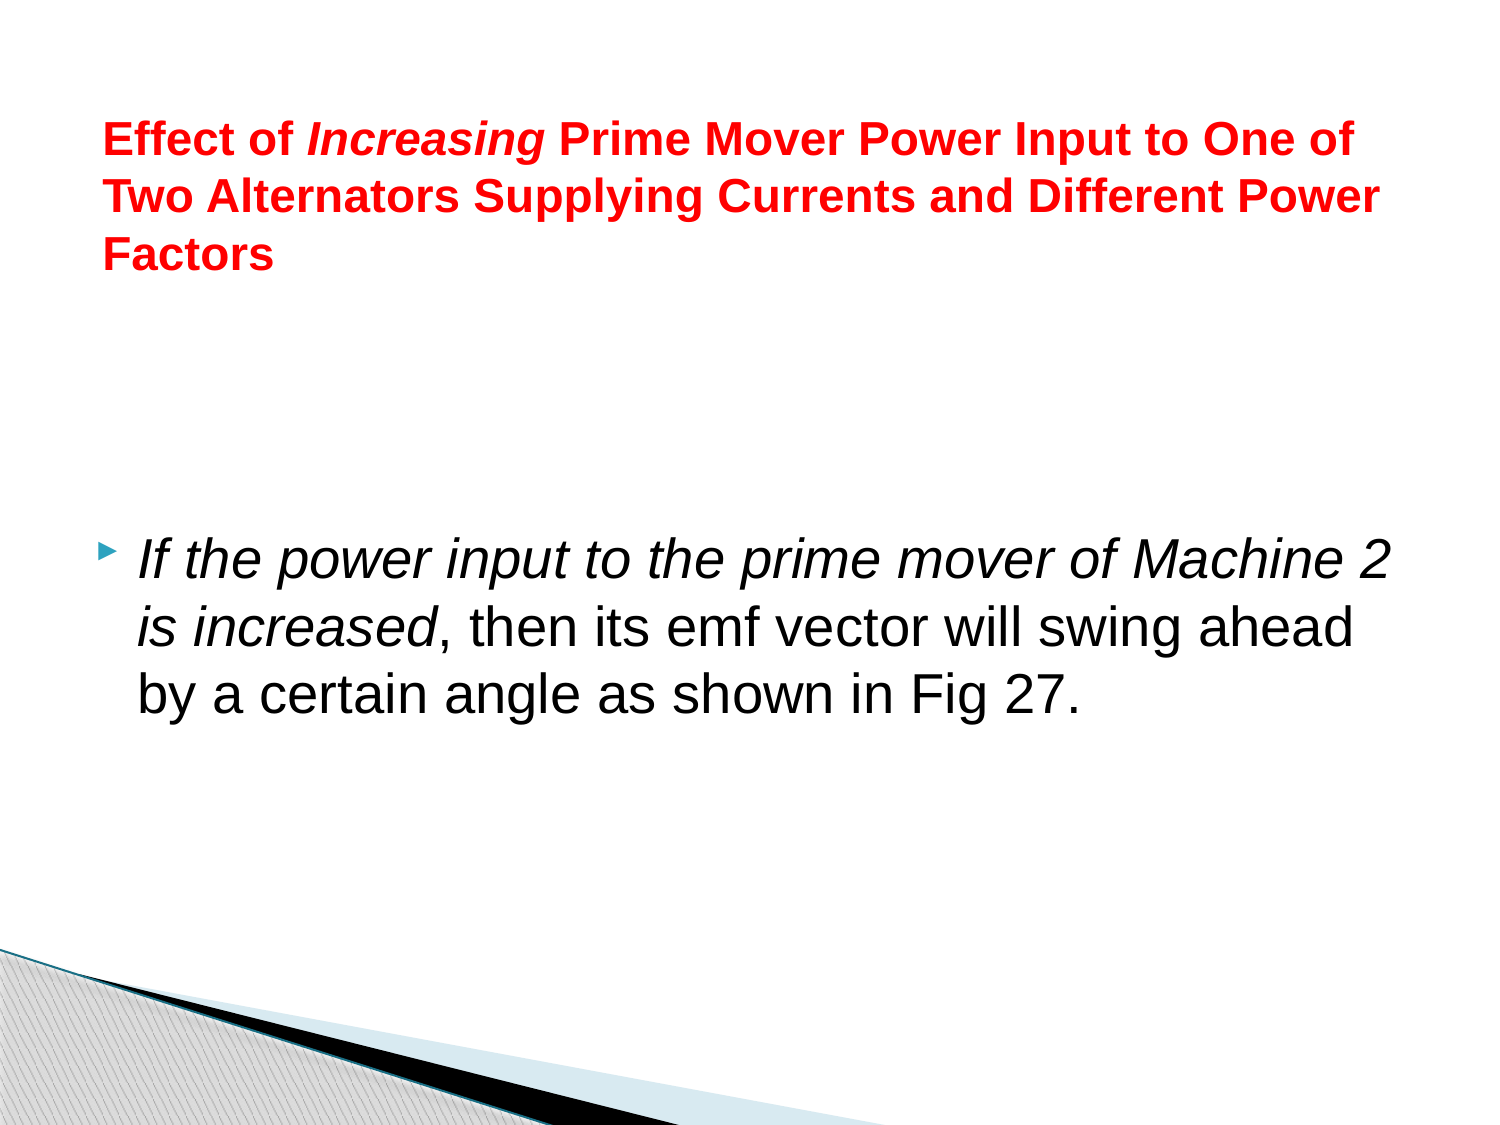

# Effect of Increasing Prime Mover Power Input to One of Two Alternators Supplying Currents and Different Power Factors

If the power input to the prime mover of Machine 2 is increased, then its emf vector will swing ahead by a certain angle as shown in Fig 27.